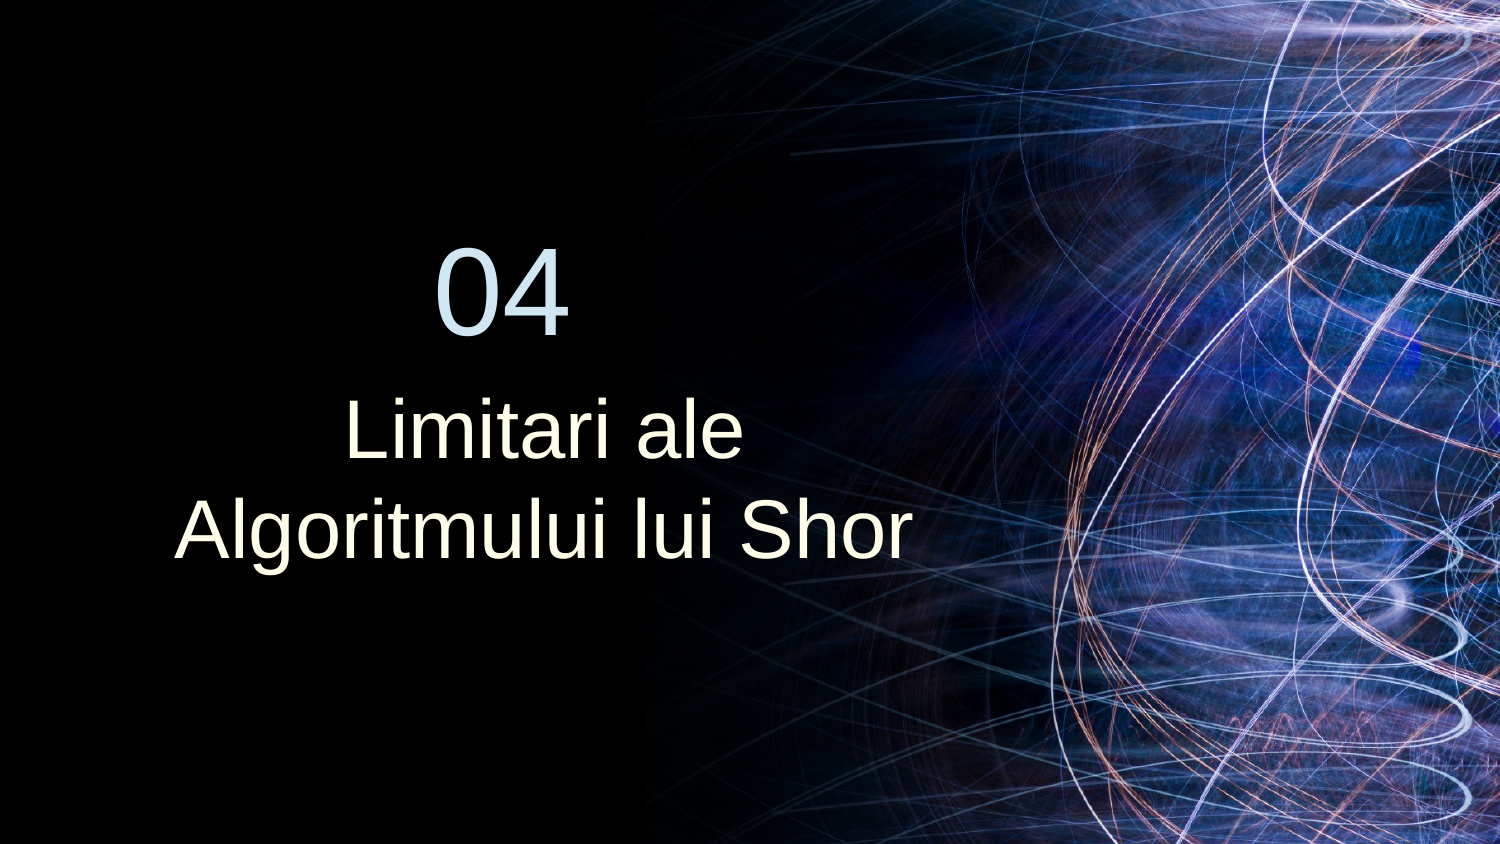

04
# Limitari ale Algoritmului lui Shor